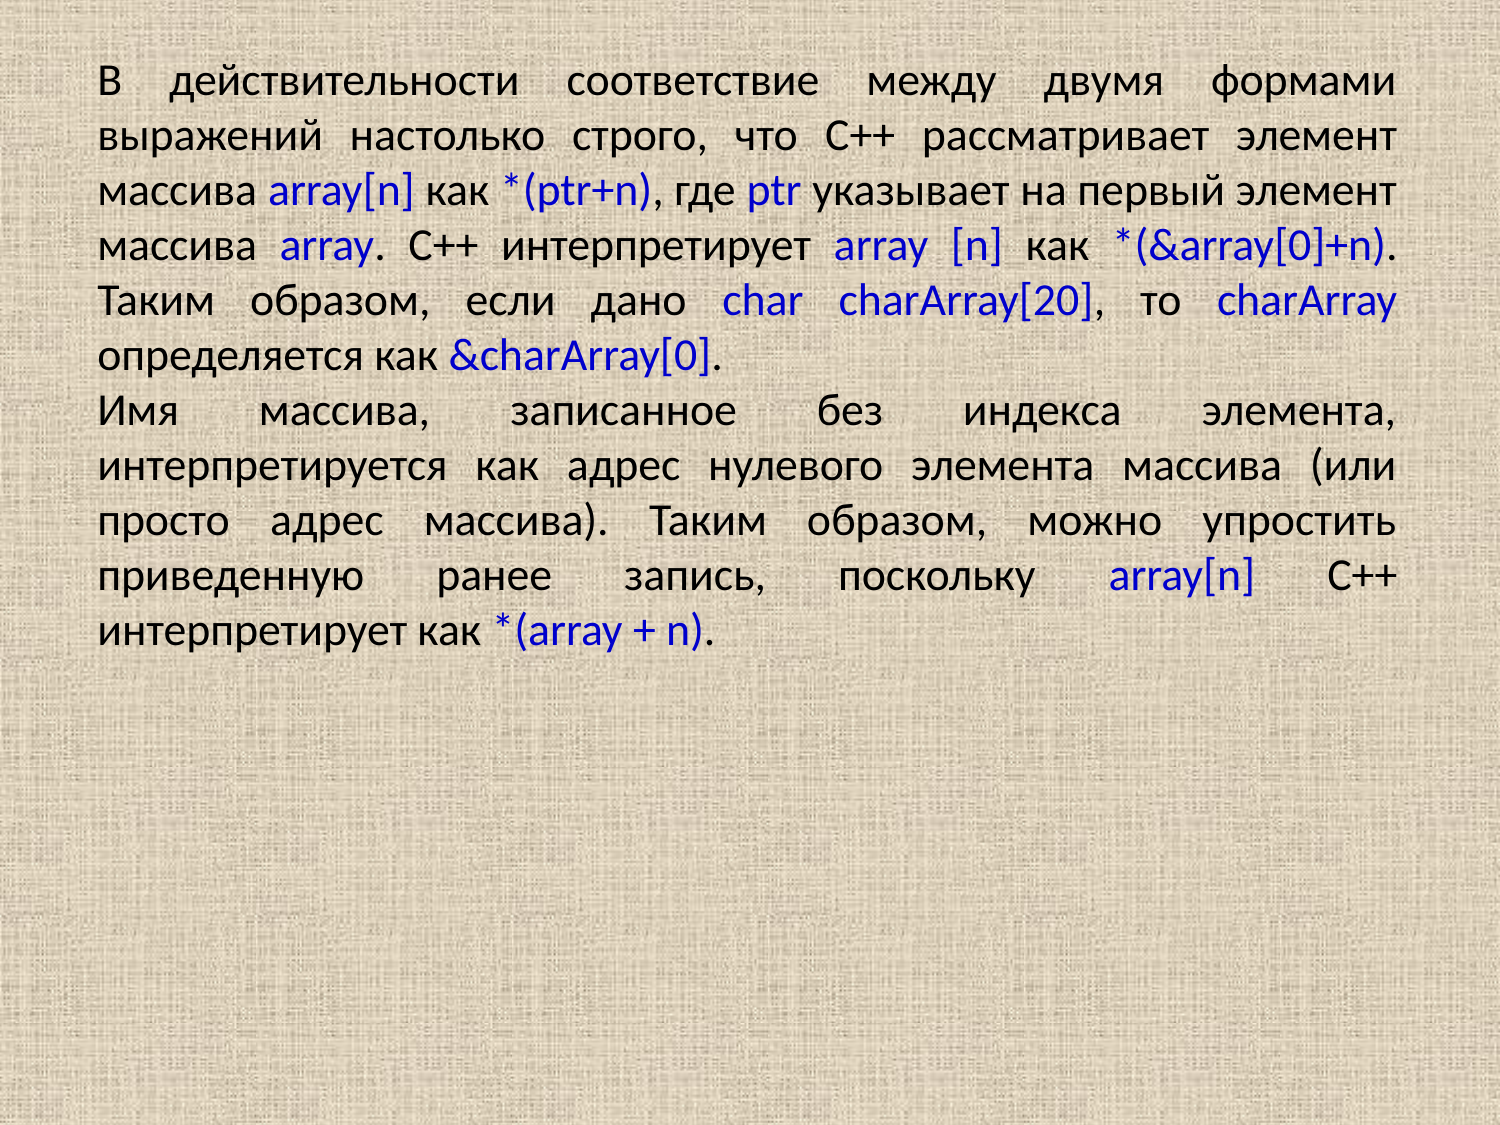

В действительности соответствие между двумя формами выражений настолько строго, что C++ рассматривает элемент массива array[n] как *(ptr+n), где ptr указывает на первый элемент массива array. C++ интерпретирует array [n] как *(&array[0]+n). Таким образом, если дано char charArray[20], то charArray определяется как &charArray[0].
Имя массива, записанное без индекса элемента, интерпретируется как адрес нулевого элемента массива (или просто адрес массива). Таким образом, можно упростить приведенную ранее запись, поскольку array[n] С++ интерпретирует как *(array + n).